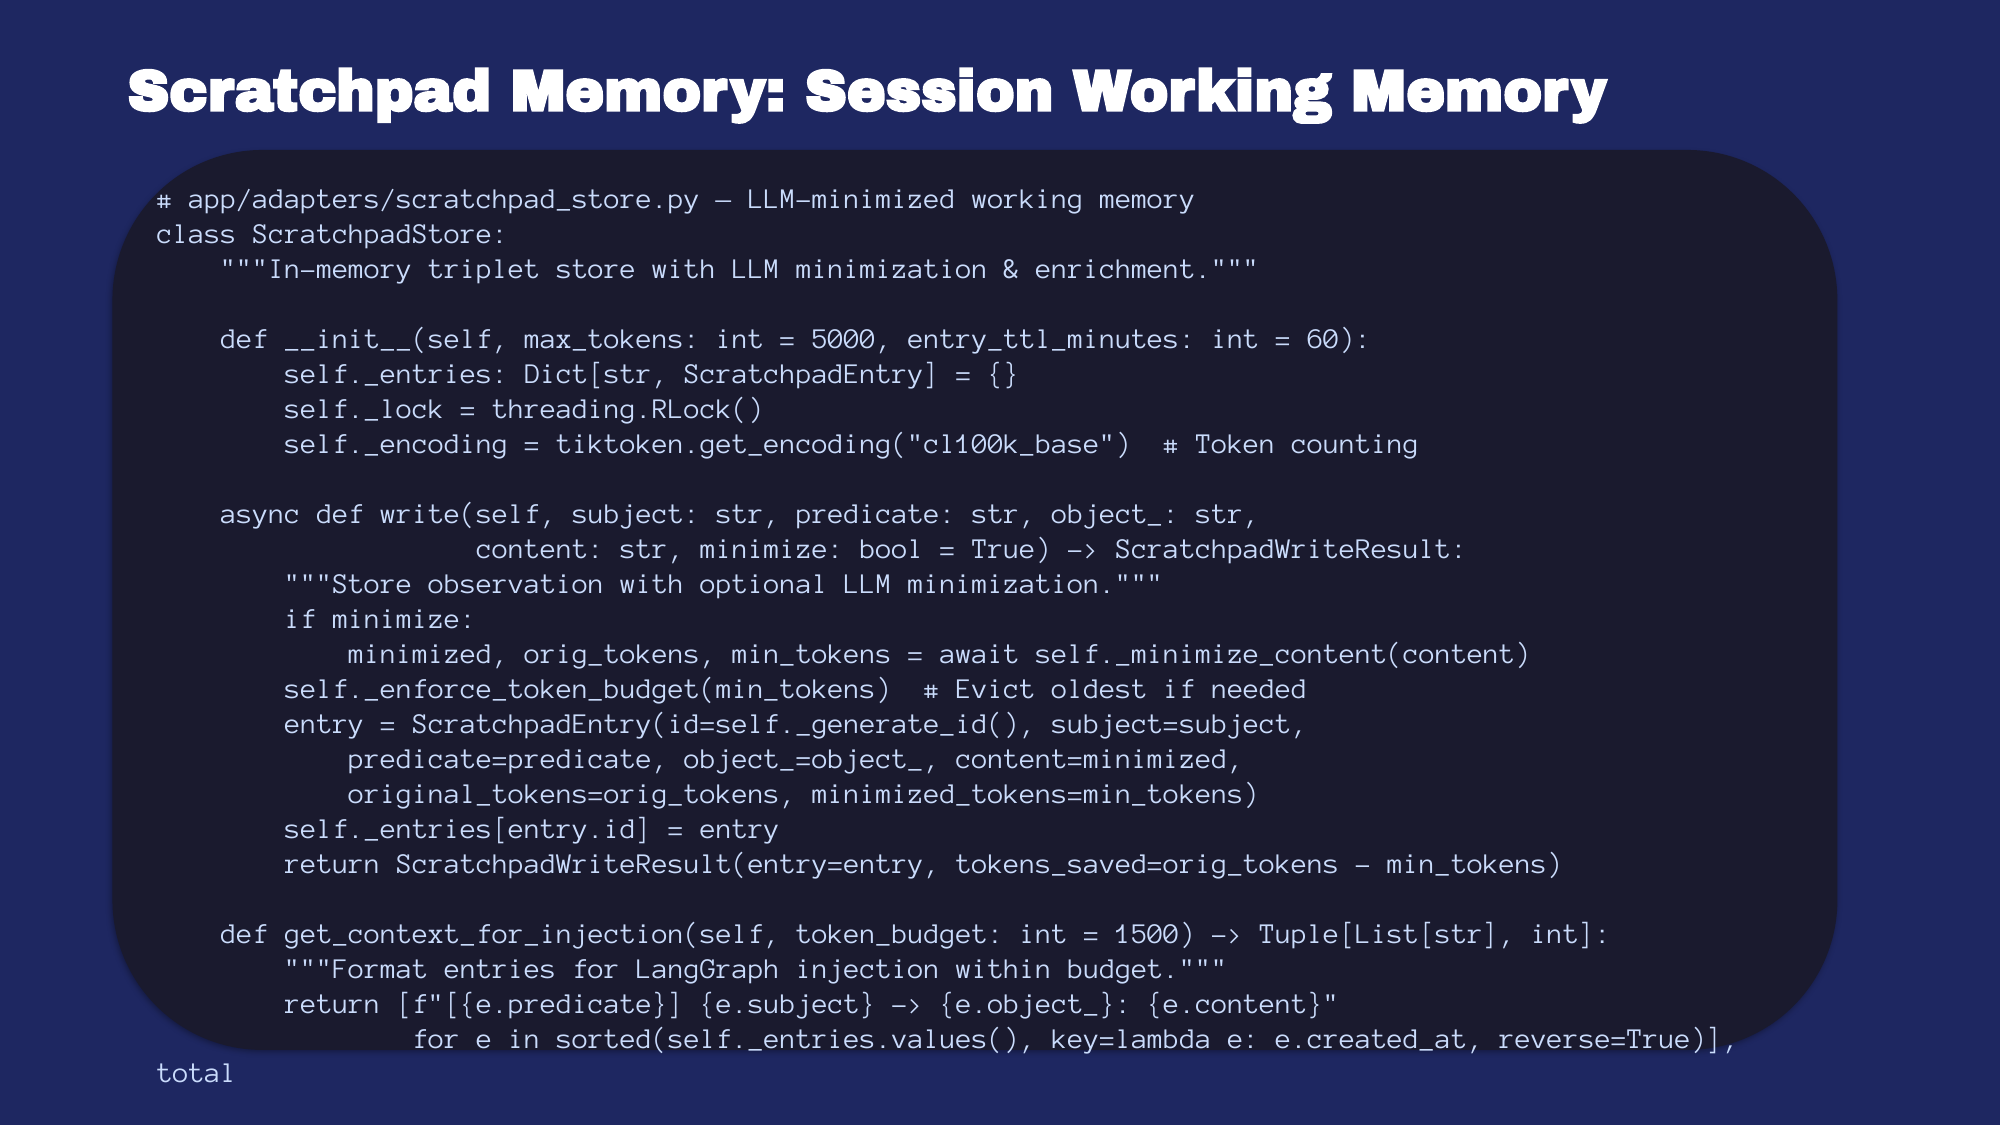

Scratchpad Memory: Session Working Memory

# app/adapters/scratchpad_store.py — LLM-minimized working memory class ScratchpadStore: """In-memory triplet store with LLM minimization & enrichment.""" def __init__(self, max_tokens: int = 5000, entry_ttl_minutes: int = 60): self._entries: Dict[str, ScratchpadEntry] = {} self._lock = threading.RLock() self._encoding = tiktoken.get_encoding("cl100k_base")  # Token counting async def write(self, subject: str, predicate: str, object_: str, content: str, minimize: bool = True) -> ScratchpadWriteResult: """Store observation with optional LLM minimization.""" if minimize: minimized, orig_tokens, min_tokens = await self._minimize_content(content) self._enforce_token_budget(min_tokens)  # Evict oldest if needed entry = ScratchpadEntry(id=self._generate_id(), subject=subject, predicate=predicate, object_=object_, content=minimized, original_tokens=orig_tokens, minimized_tokens=min_tokens) self._entries[entry.id] = entry return ScratchpadWriteResult(entry=entry, tokens_saved=orig_tokens - min_tokens) def get_context_for_injection(self, token_budget: int = 1500) -> Tuple[List[str], int]: """Format entries for LangGraph injection within budget.""" return [f"[{e.predicate}] {e.subject} -> {e.object_}: {e.content}" for e in sorted(self._entries.values(), key=lambda e: e.created_at, reverse=True)], total